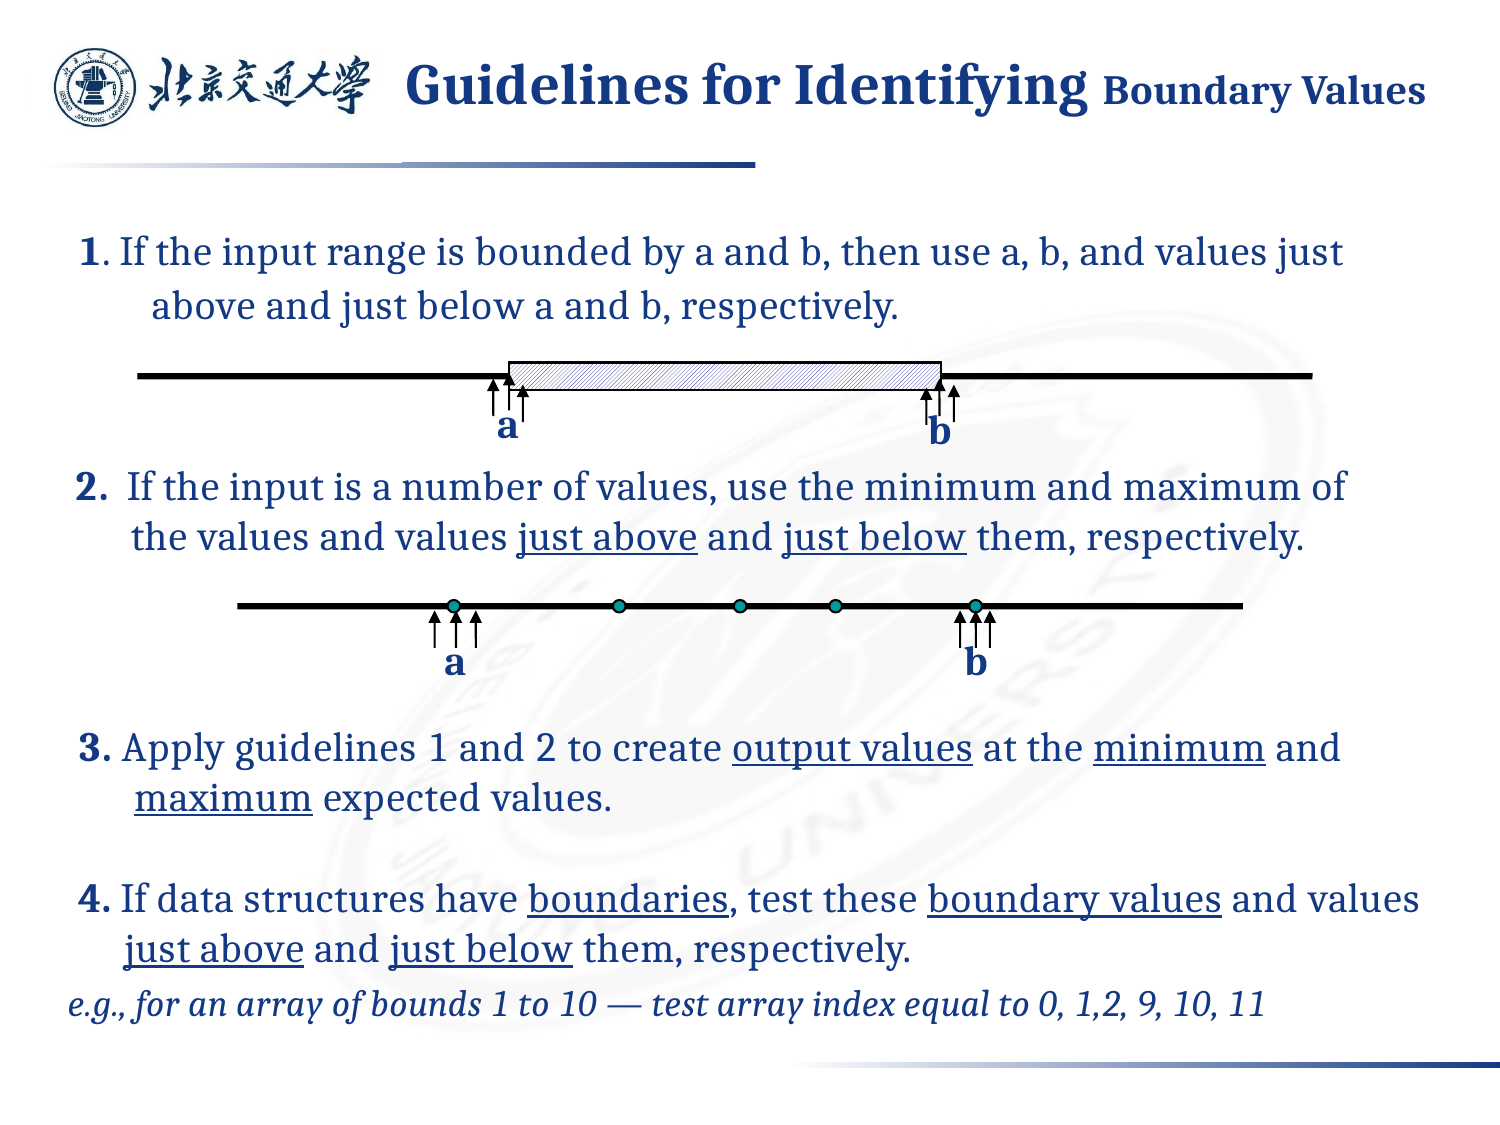

# Guidelines for Identifying Boundary Values
1. If the input range is bounded by a and b, then use a, b, and values just above and just below a and b, respectively.

a

b

2.  If the input is a number of values, use the minimum and maximum of the values and values just above and just below them, respectively.

a

b

3. Apply guidelines 1 and 2 to create output values at the minimum and maximum expected values.
 4. If data structures have boundaries, test these boundary values and values just above and just below them, respectively.
e.g., for an array of bounds 1 to 10 — test array index equal to 0, 1,2, 9, 10, 11